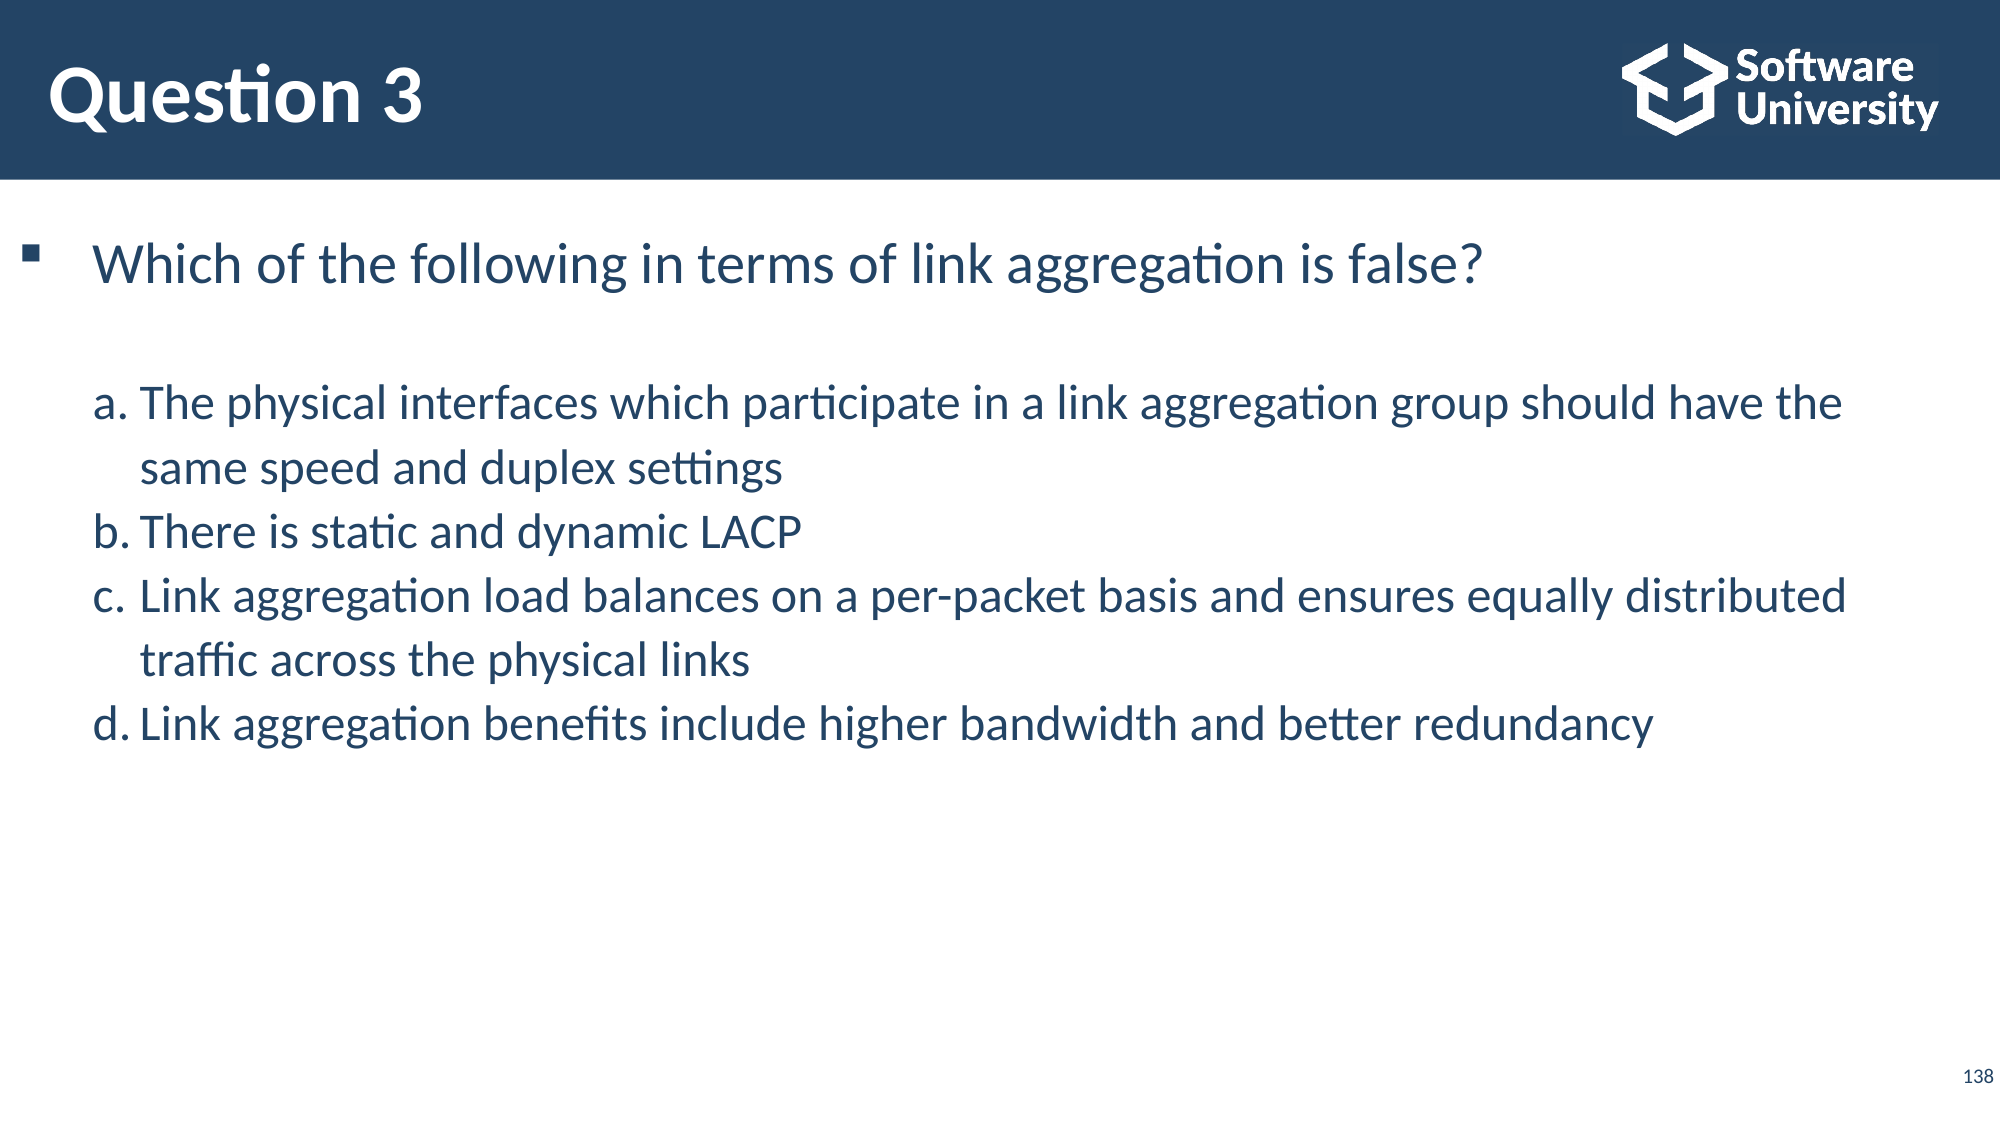

# Question 3
Which of the following in terms of link aggregation is false?
The physical interfaces which participate in a link aggregation group should have the
same speed and duplex settings
There is static and dynamic LACP
Link aggregation load balances on a per-packet basis and ensures equally distributed
traffic across the physical links
Link aggregation benefits include higher bandwidth and better redundancy

138